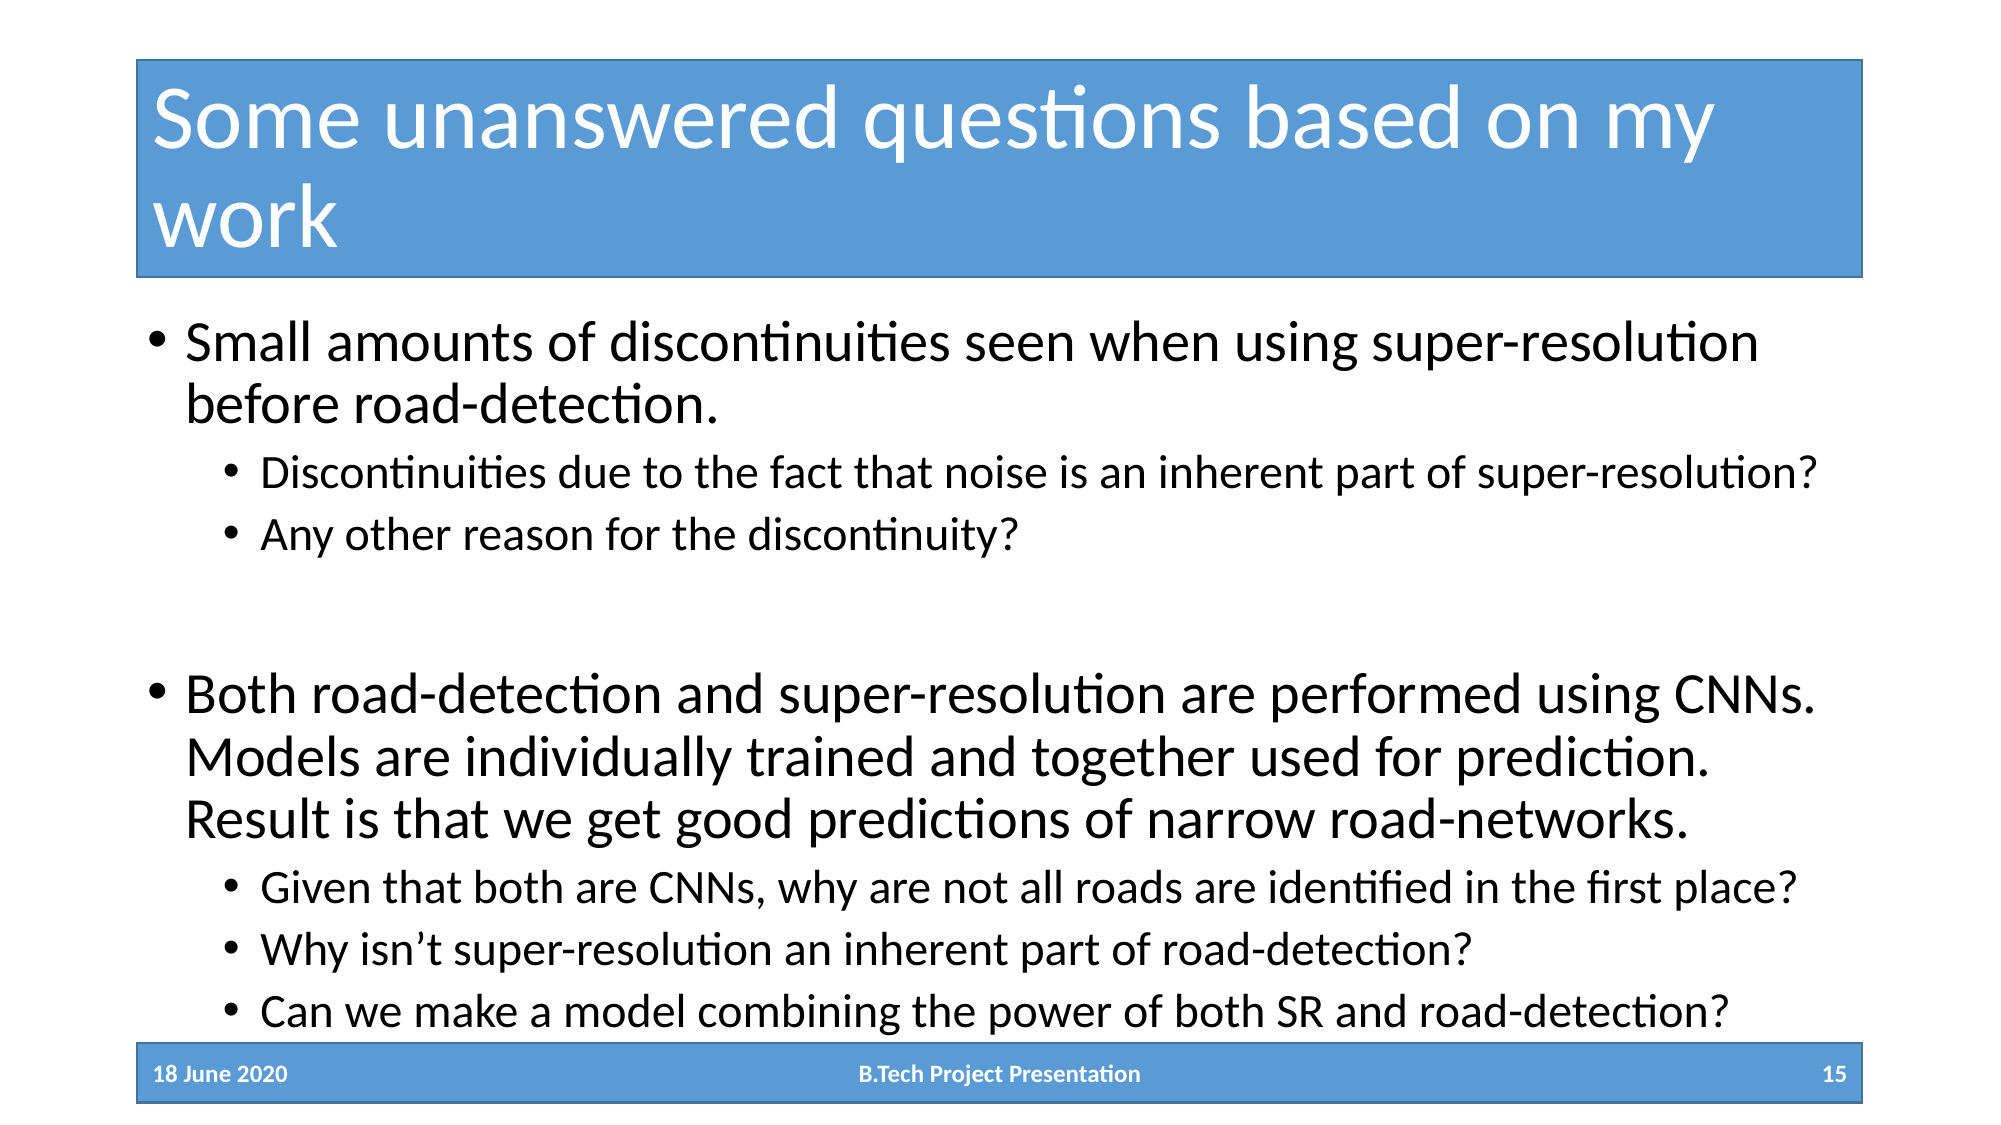

# Some unanswered questions based on my work
Small amounts of discontinuities seen when using super-resolution before road-detection.
Discontinuities due to the fact that noise is an inherent part of super-resolution?
Any other reason for the discontinuity?

Both road-detection and super-resolution are performed using CNNs. Models are individually trained and together used for prediction. Result is that we get good predictions of narrow road-networks.
Given that both are CNNs, why are not all roads are identified in the first place?
Why isn’t super-resolution an inherent part of road-detection?
Can we make a model combining the power of both SR and road-detection?
18 June 2020
B.Tech Project Presentation
15